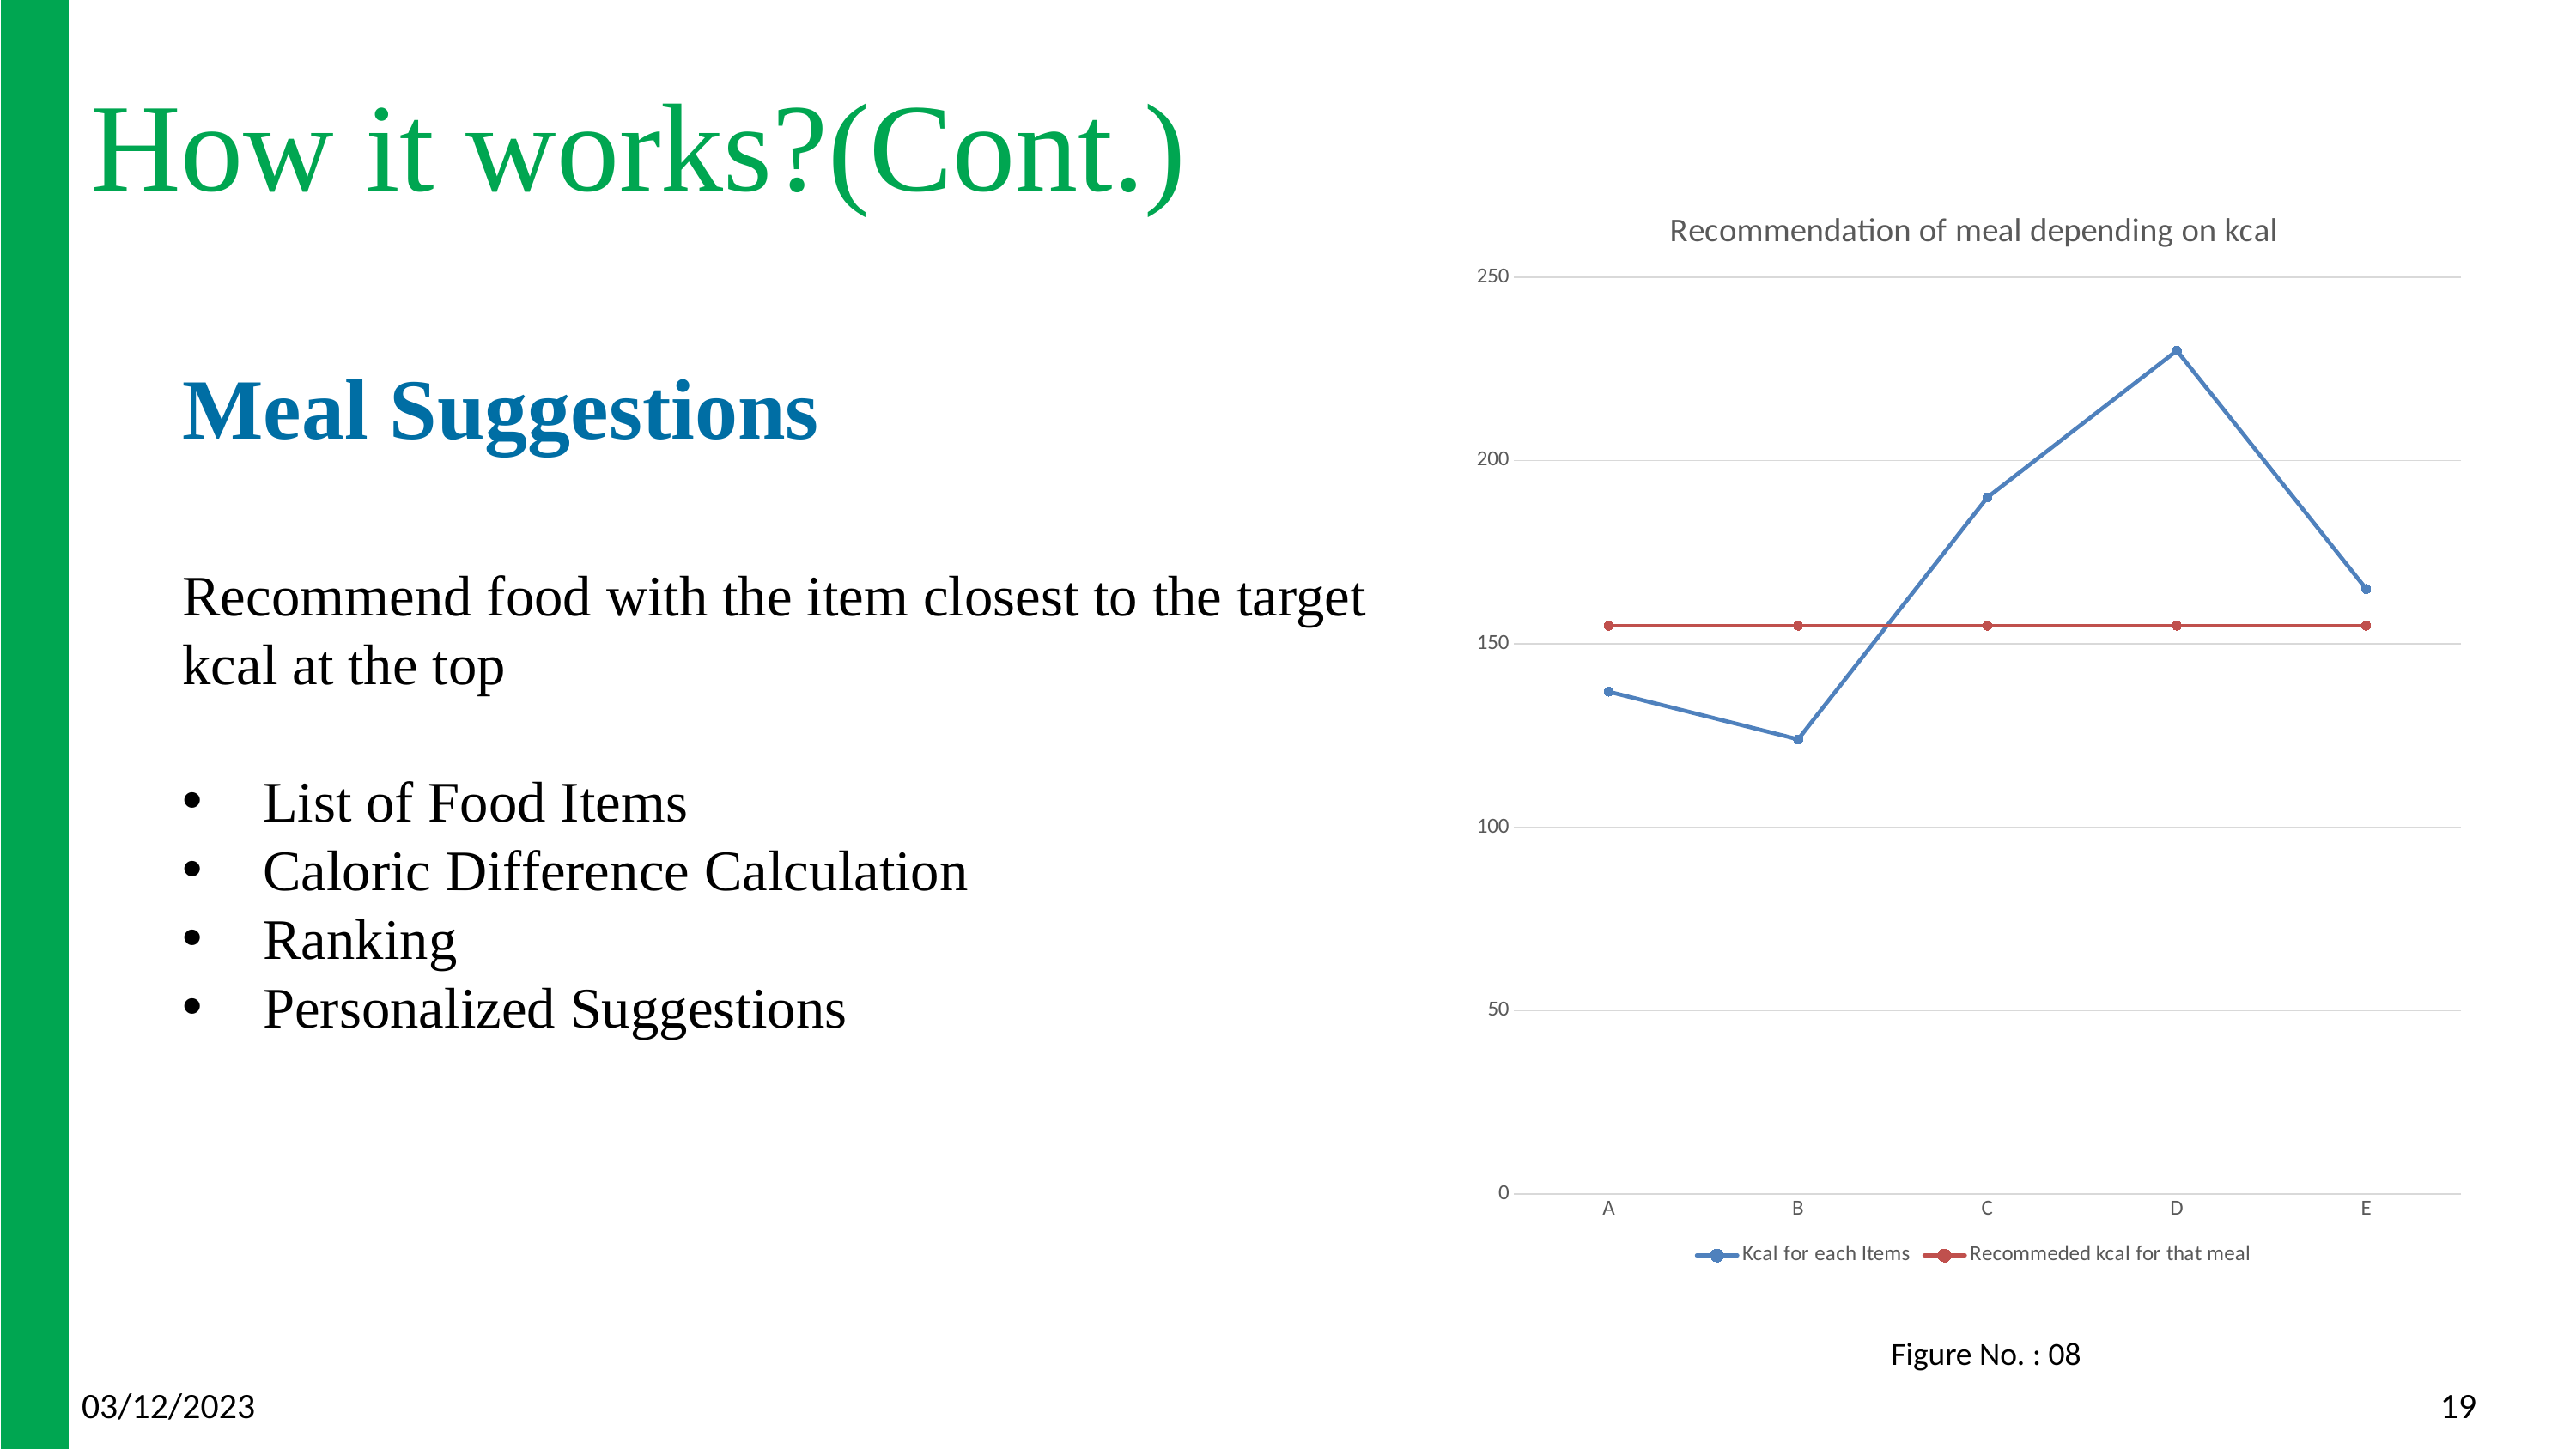

How it works?(Cont.)

### Chart: Recommendation of meal depending on kcal

| Category | Kcal for each Items | Recommeded kcal for that meal |
|---|---|---|
| A | 137.0 | 155.0 |
| B | 124.0 | 155.0 |
| C | 190.0 | 155.0 |
| D | 230.0 | 155.0 |
| E | 165.0 | 155.0 |
Meal Suggestions

Recommend food with the item closest to the target kcal at the top

List of Food Items
Caloric Difference Calculation
Ranking
Personalized Suggestions
Figure No. : 08
19
03/12/2023